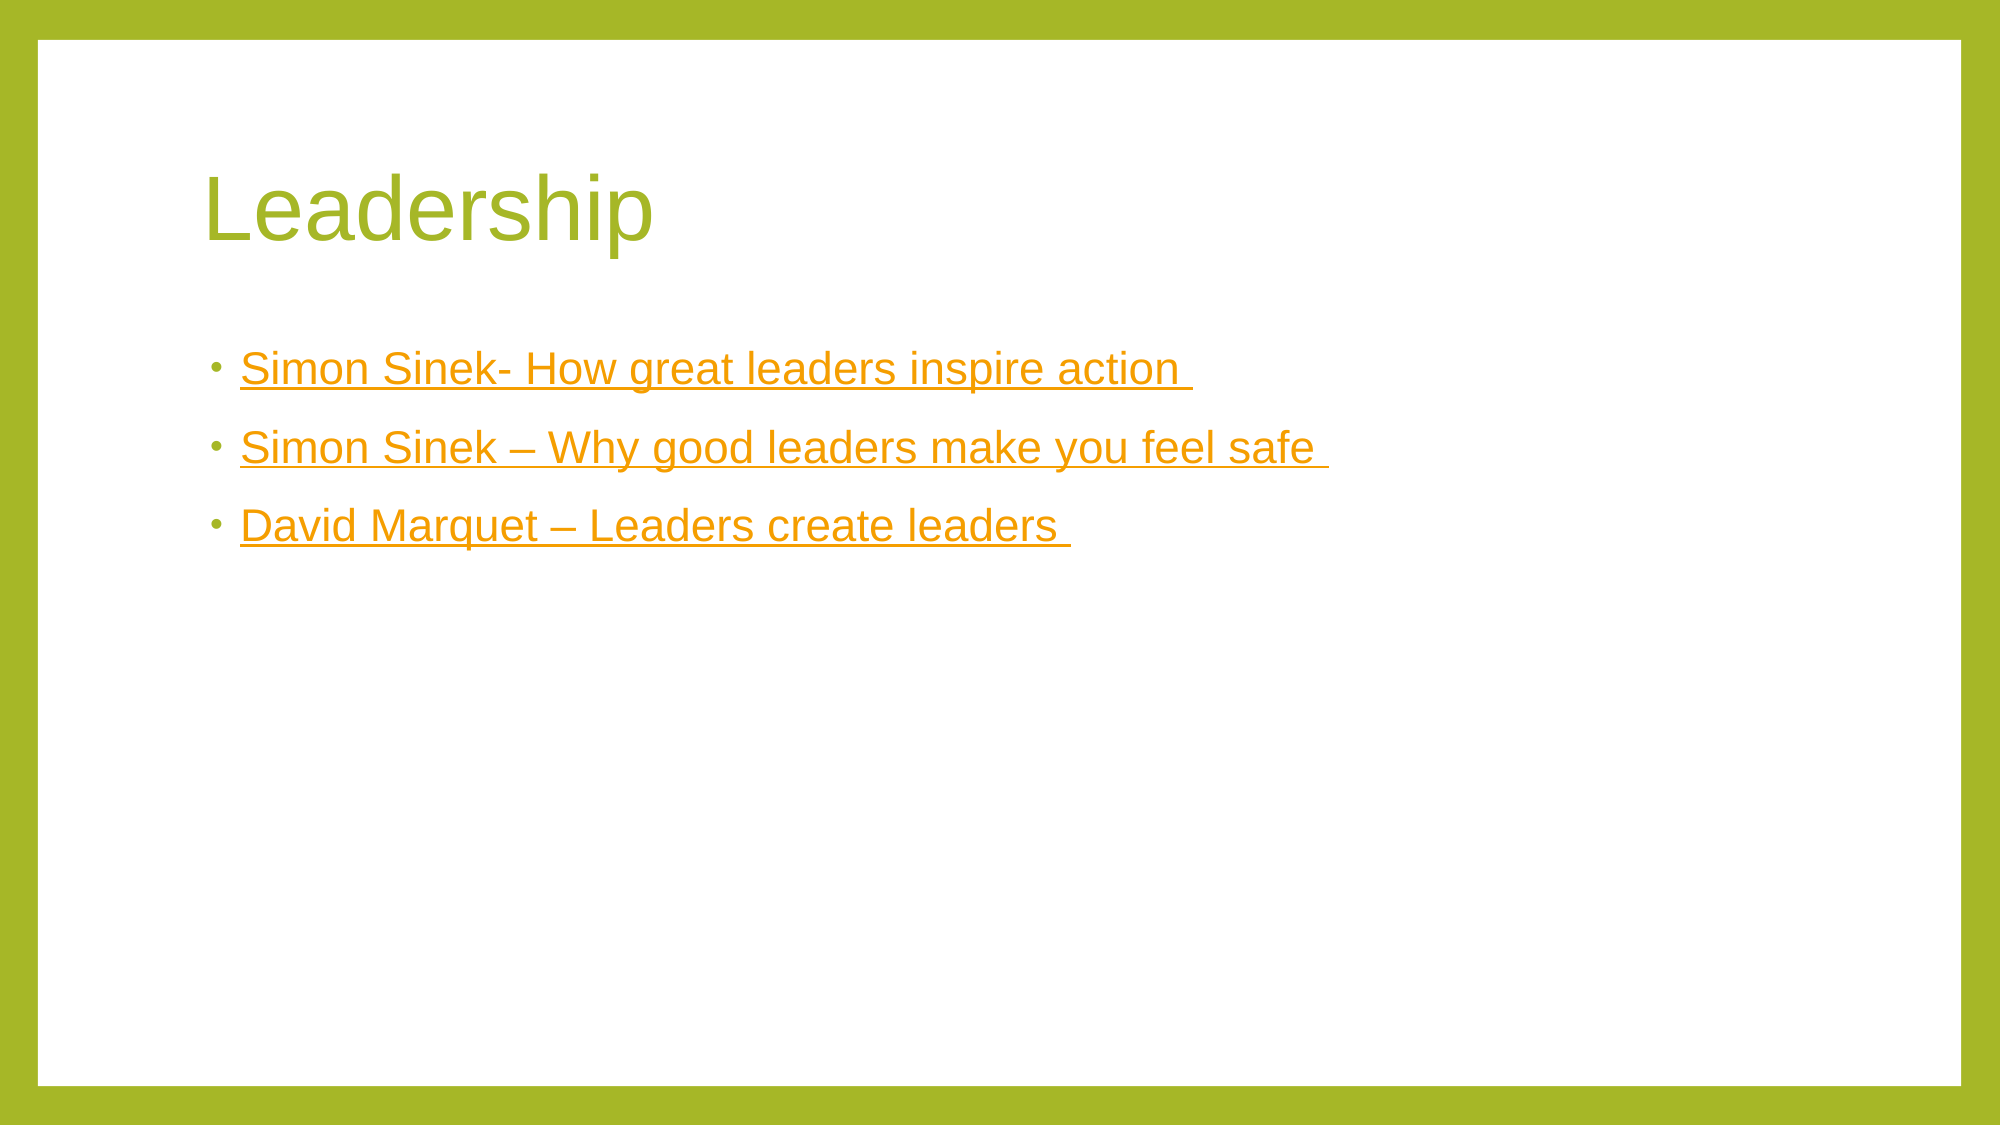

# Leadership
Simon Sinek- How great leaders inspire action
Simon Sinek – Why good leaders make you feel safe
David Marquet – Leaders create leaders